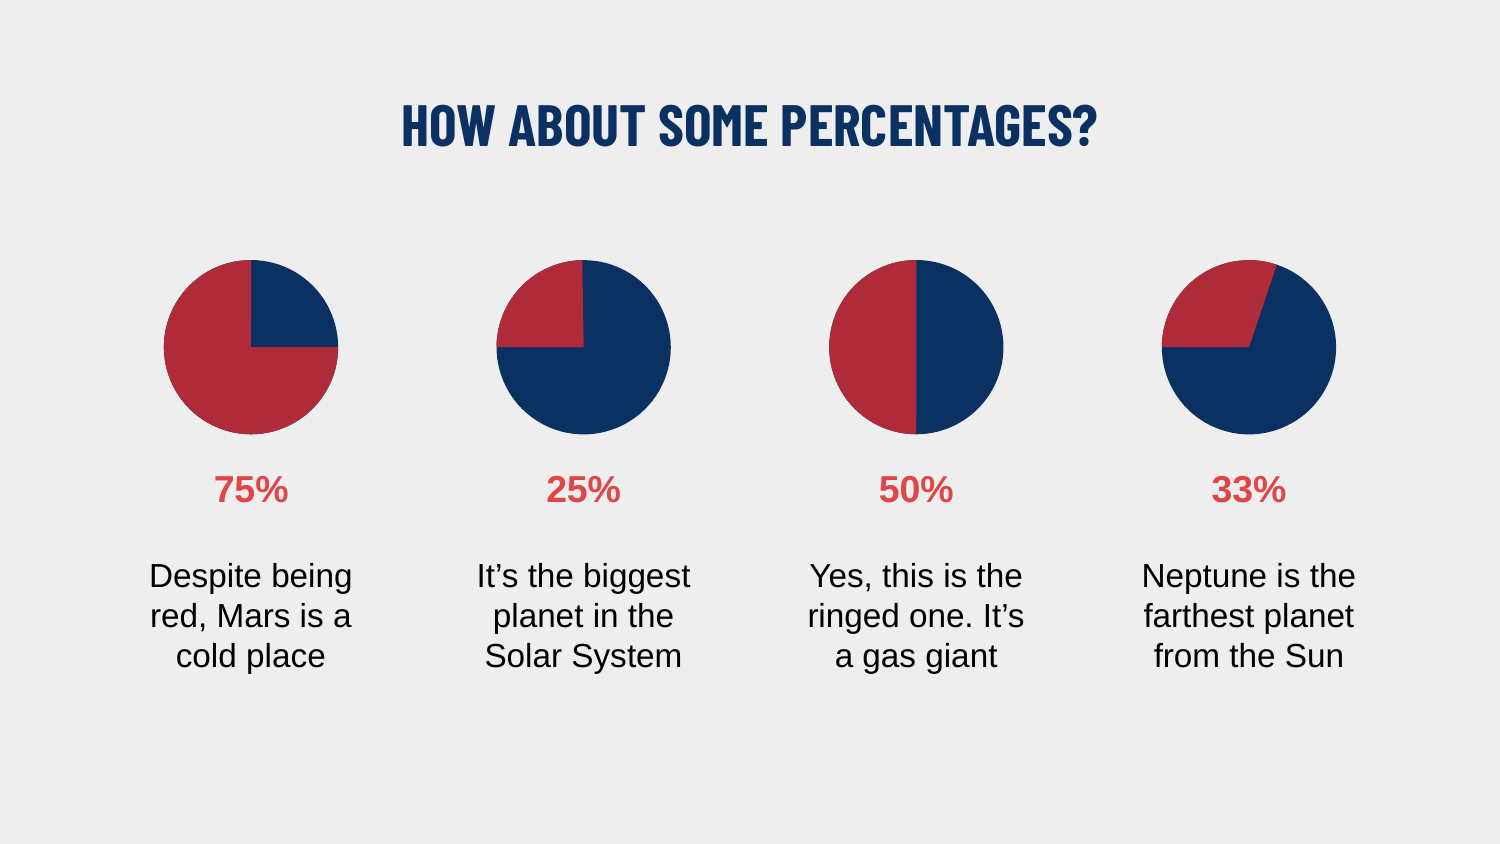

# HOW ABOUT SOME PERCENTAGES?

75%
25%
50%
33%
Despite being red, Mars is a cold place
It’s the biggest planet in the Solar System
Yes, this is the ringed one. It’s a gas giant

Neptune is the farthest planet from the Sun